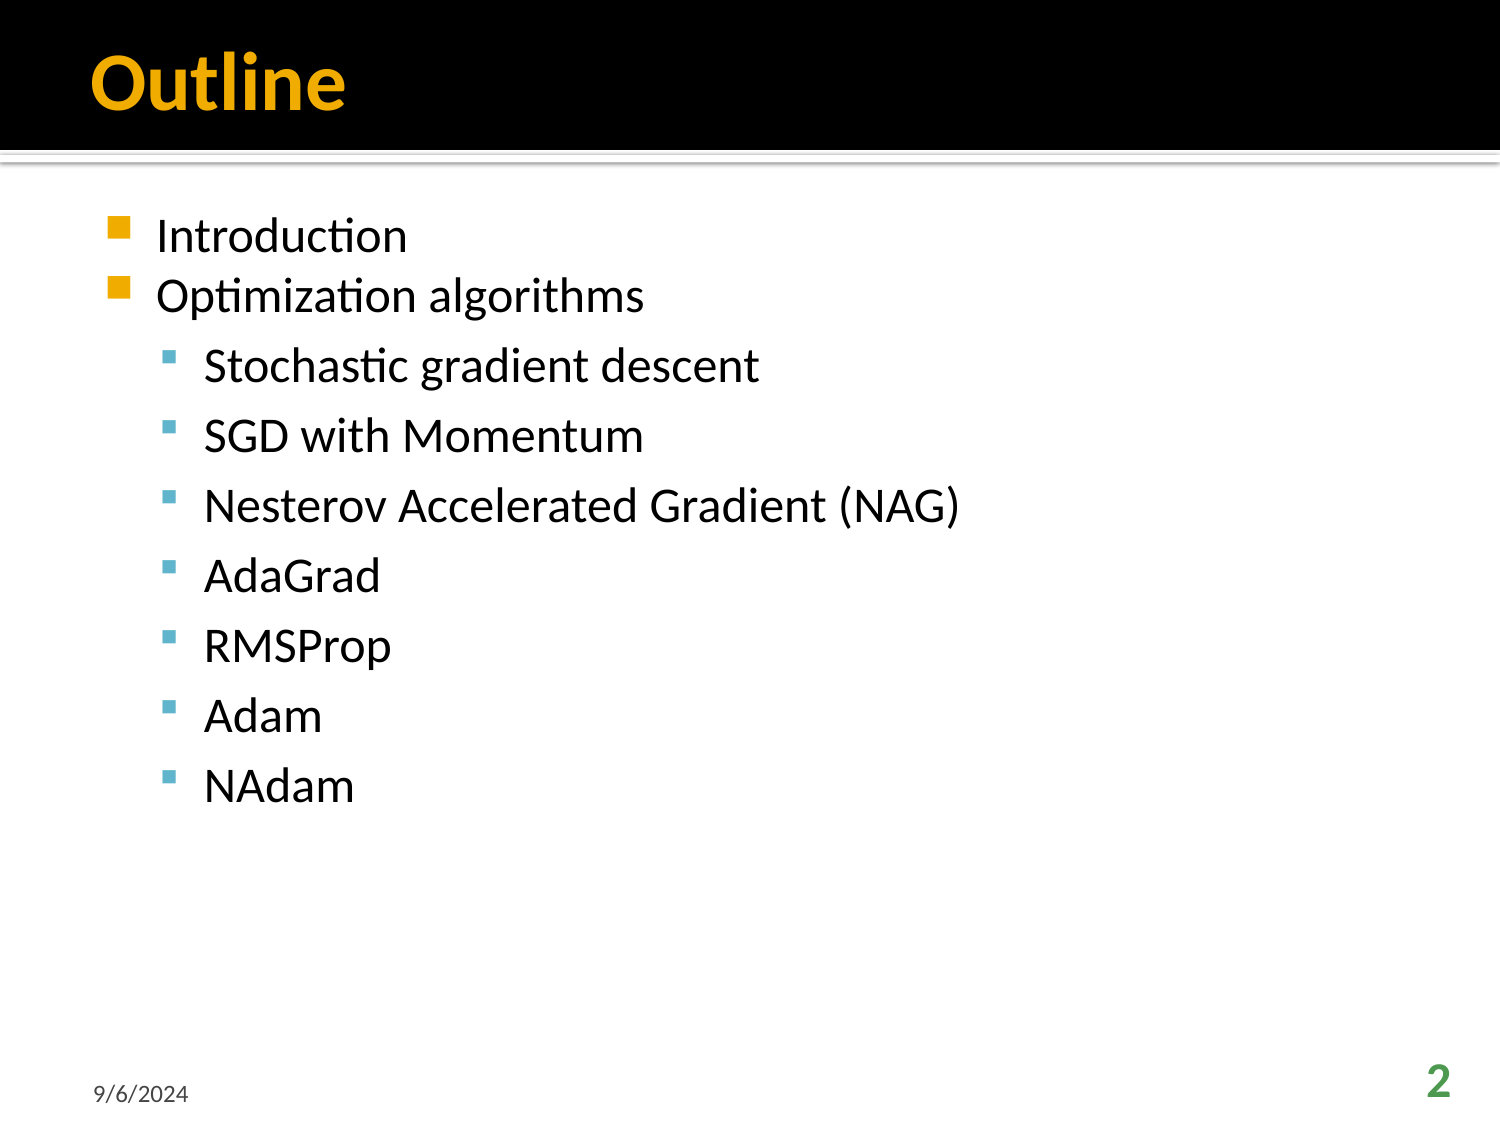

# Outline
Introduction
Optimization algorithms
Stochastic gradient descent
SGD with Momentum
Nesterov Accelerated Gradient (NAG)
AdaGrad
RMSProp
Adam
NAdam

9/6/2024
2